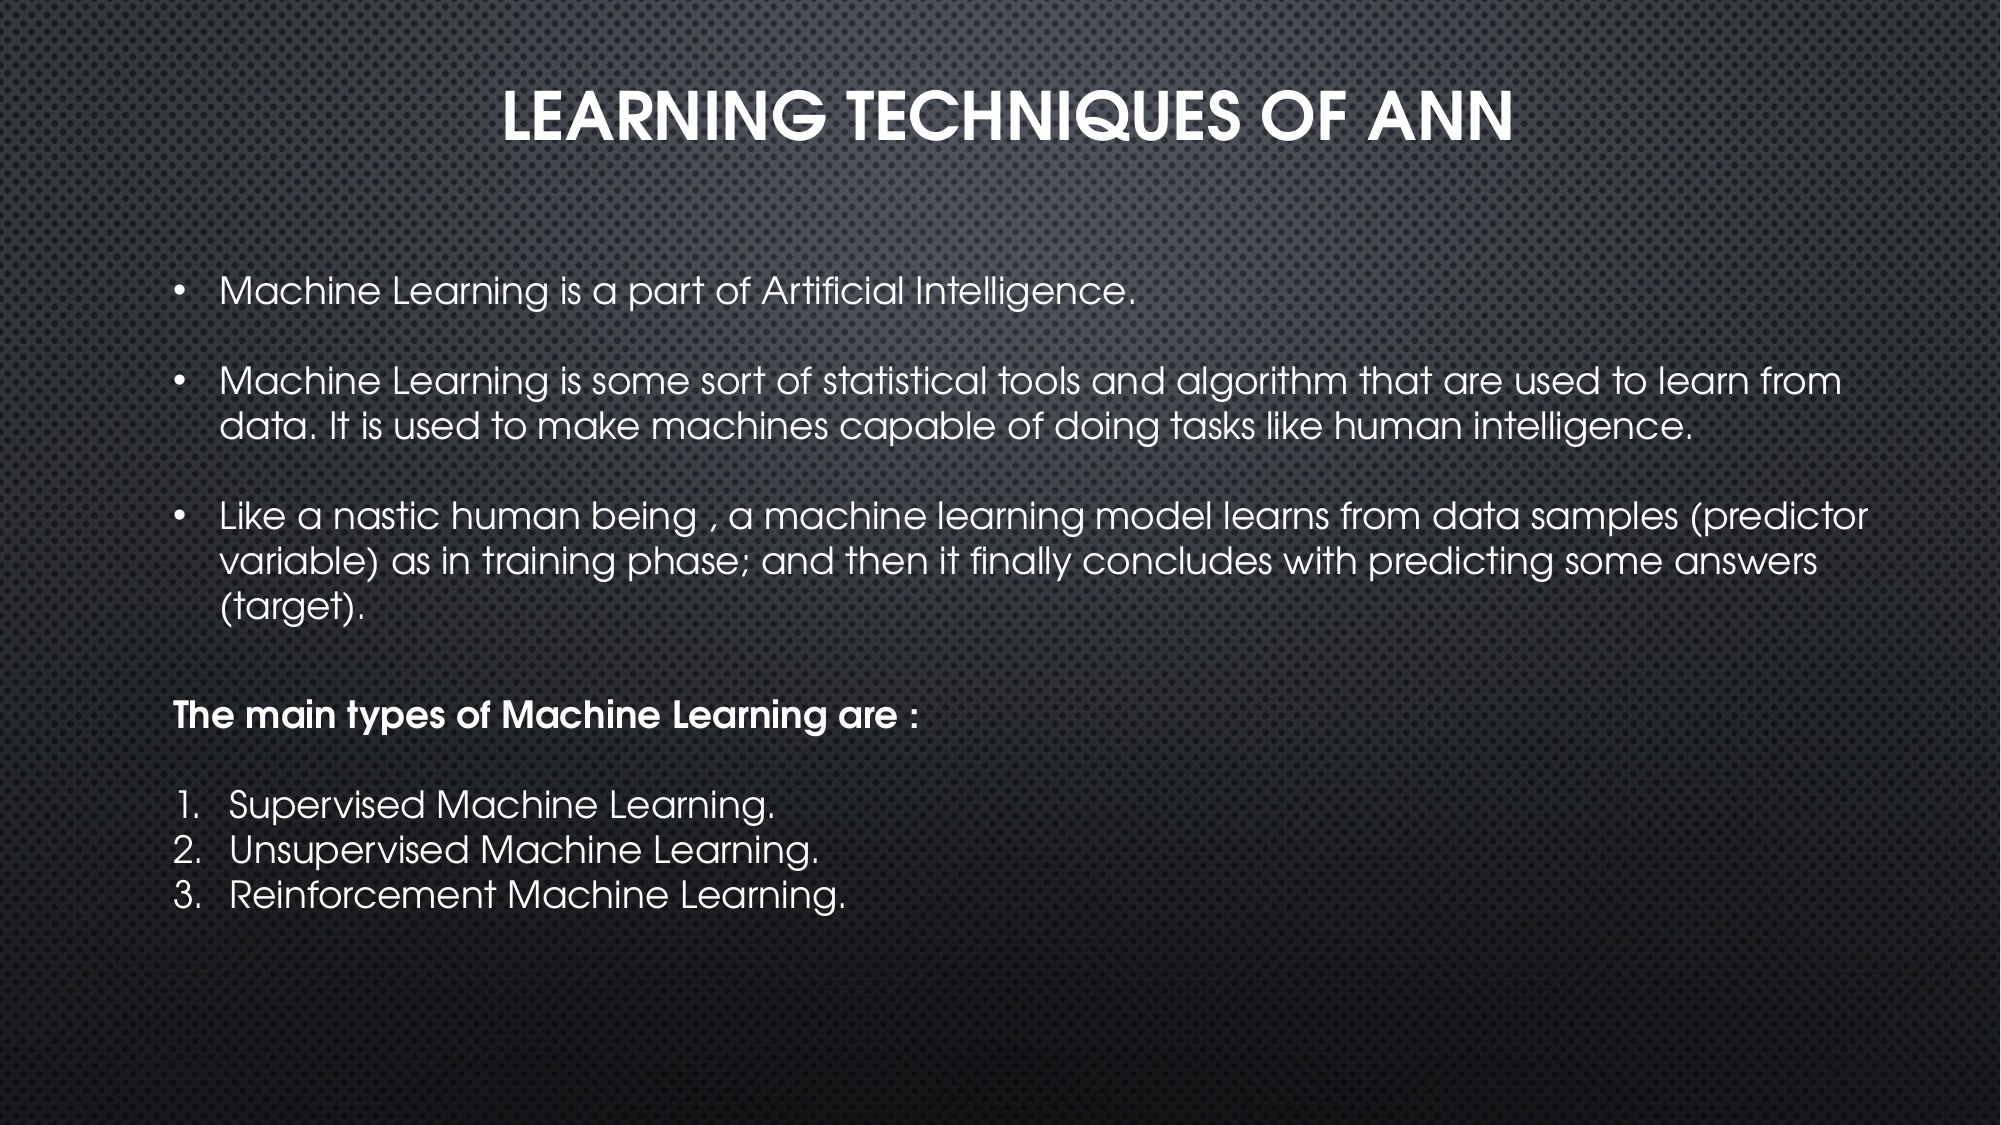

LEARNING TECHNIQUES OF ANN
Machine Learning is a part of Artificial Intelligence.

Machine Learning is some sort of statistical tools and algorithm that are used to learn from data. It is used to make machines capable of doing tasks like human intelligence.

Like a nastic human being , a machine learning model learns from data samples (predictor variable) as in training phase; and then it finally concludes with predicting some answers (target).

The main types of Machine Learning are :

Supervised Machine Learning.
Unsupervised Machine Learning.
Reinforcement Machine Learning.